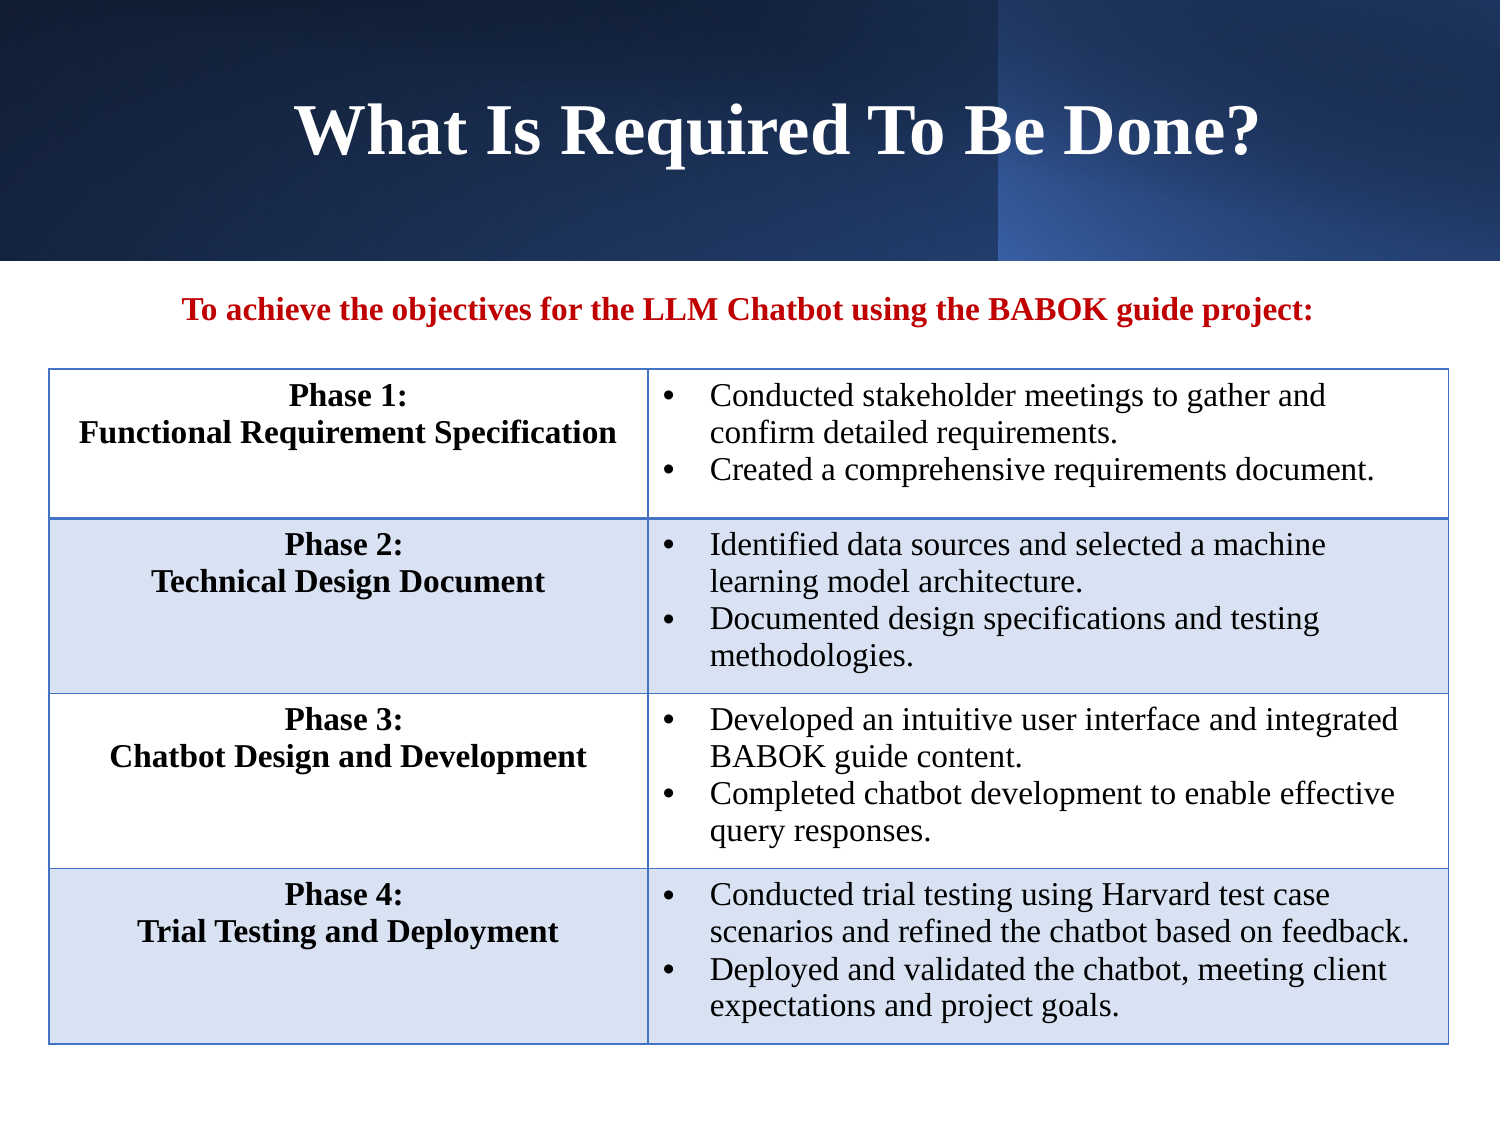

# What Is Required To Be Done?
To achieve the objectives for the LLM Chatbot using the BABOK guide project:
| Phase 1: Functional Requirement Specification | Conducted stakeholder meetings to gather and confirm detailed requirements. Created a comprehensive requirements document. |
| --- | --- |
| Phase 2: Technical Design Document | Identified data sources and selected a machine learning model architecture. Documented design specifications and testing methodologies. |
| Phase 3: Chatbot Design and Development | Developed an intuitive user interface and integrated BABOK guide content. Completed chatbot development to enable effective query responses. |
| Phase 4: Trial Testing and Deployment | Conducted trial testing using Harvard test case scenarios and refined the chatbot based on feedback. Deployed and validated the chatbot, meeting client expectations and project goals. |